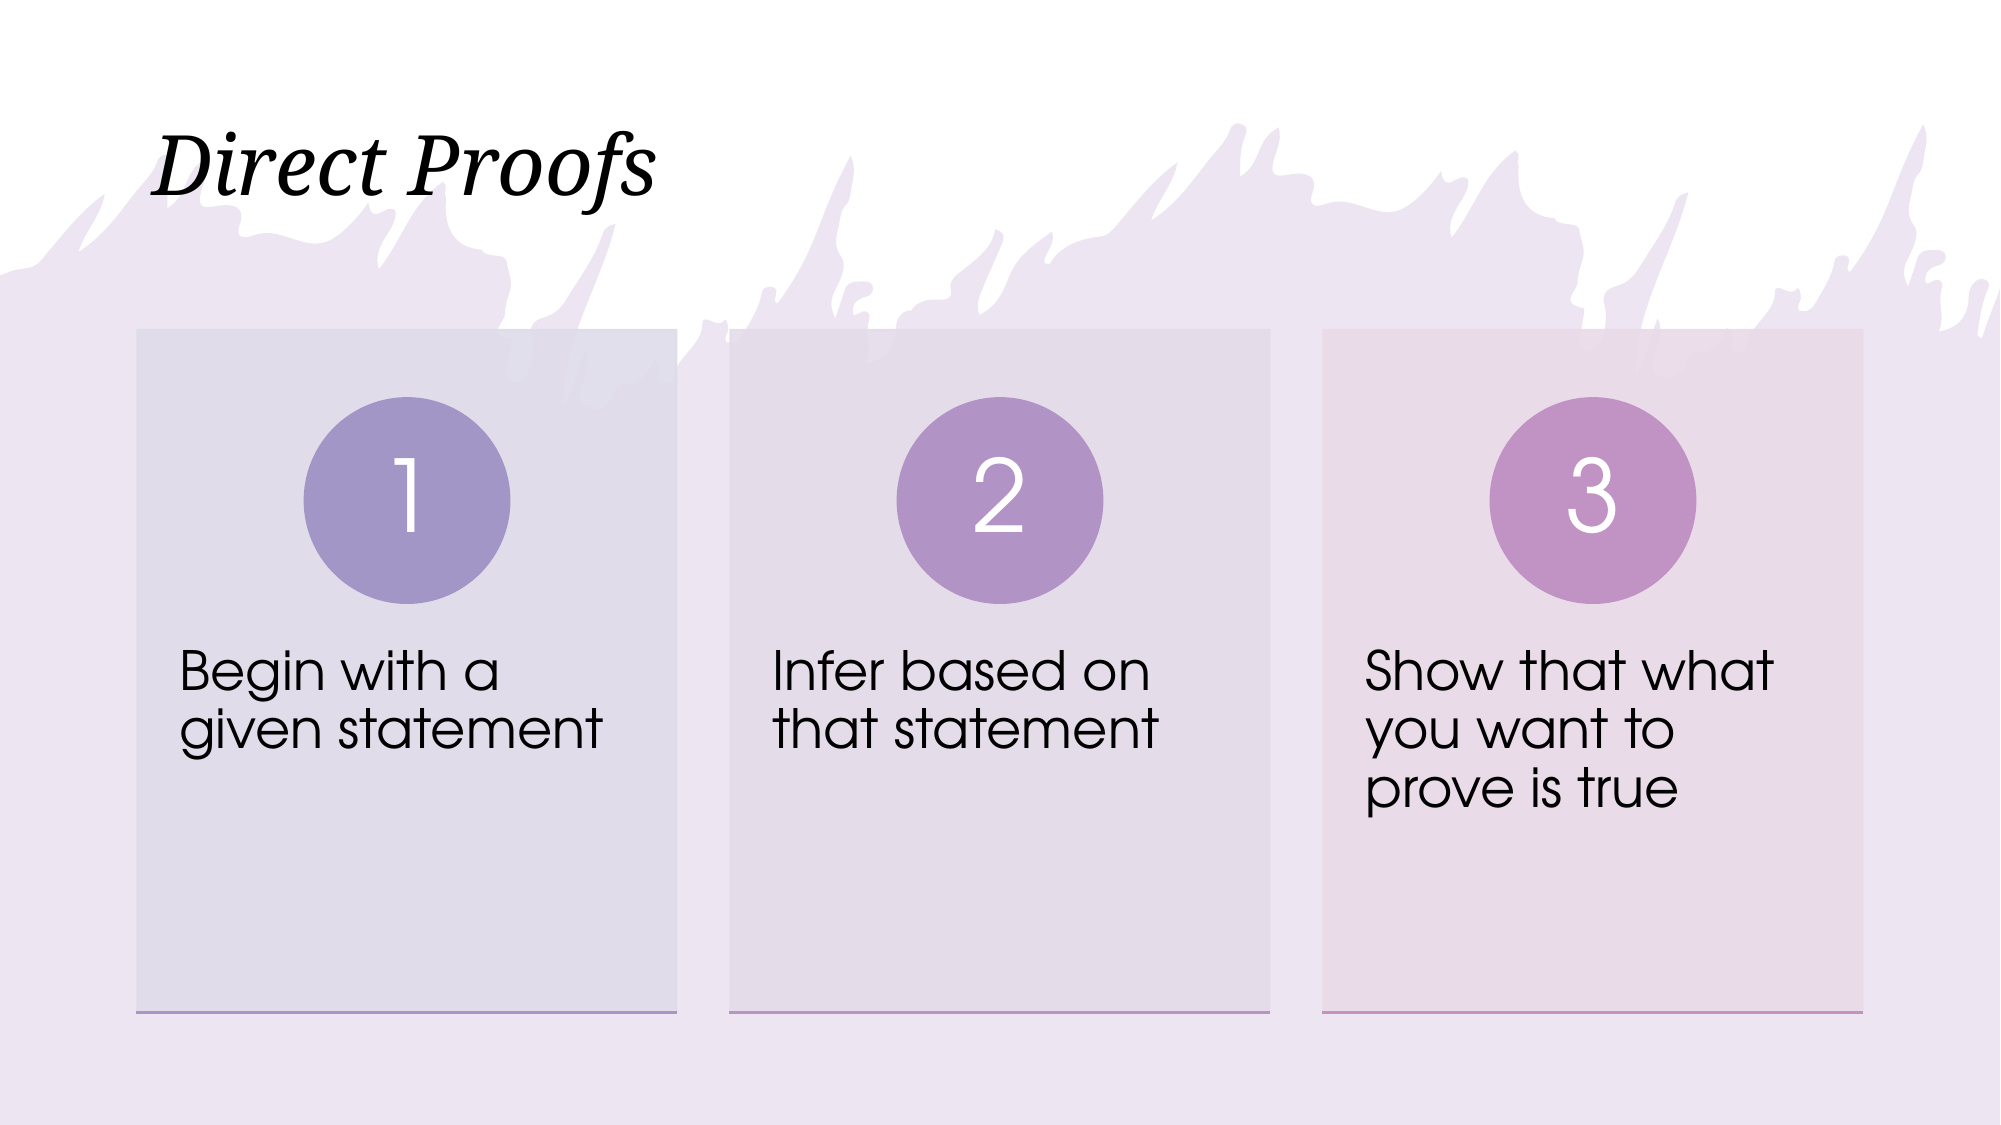

# Direct Proofs

Begin with a given statement
1
Infer based on that statement
2
Show that what you want to prove is true
3